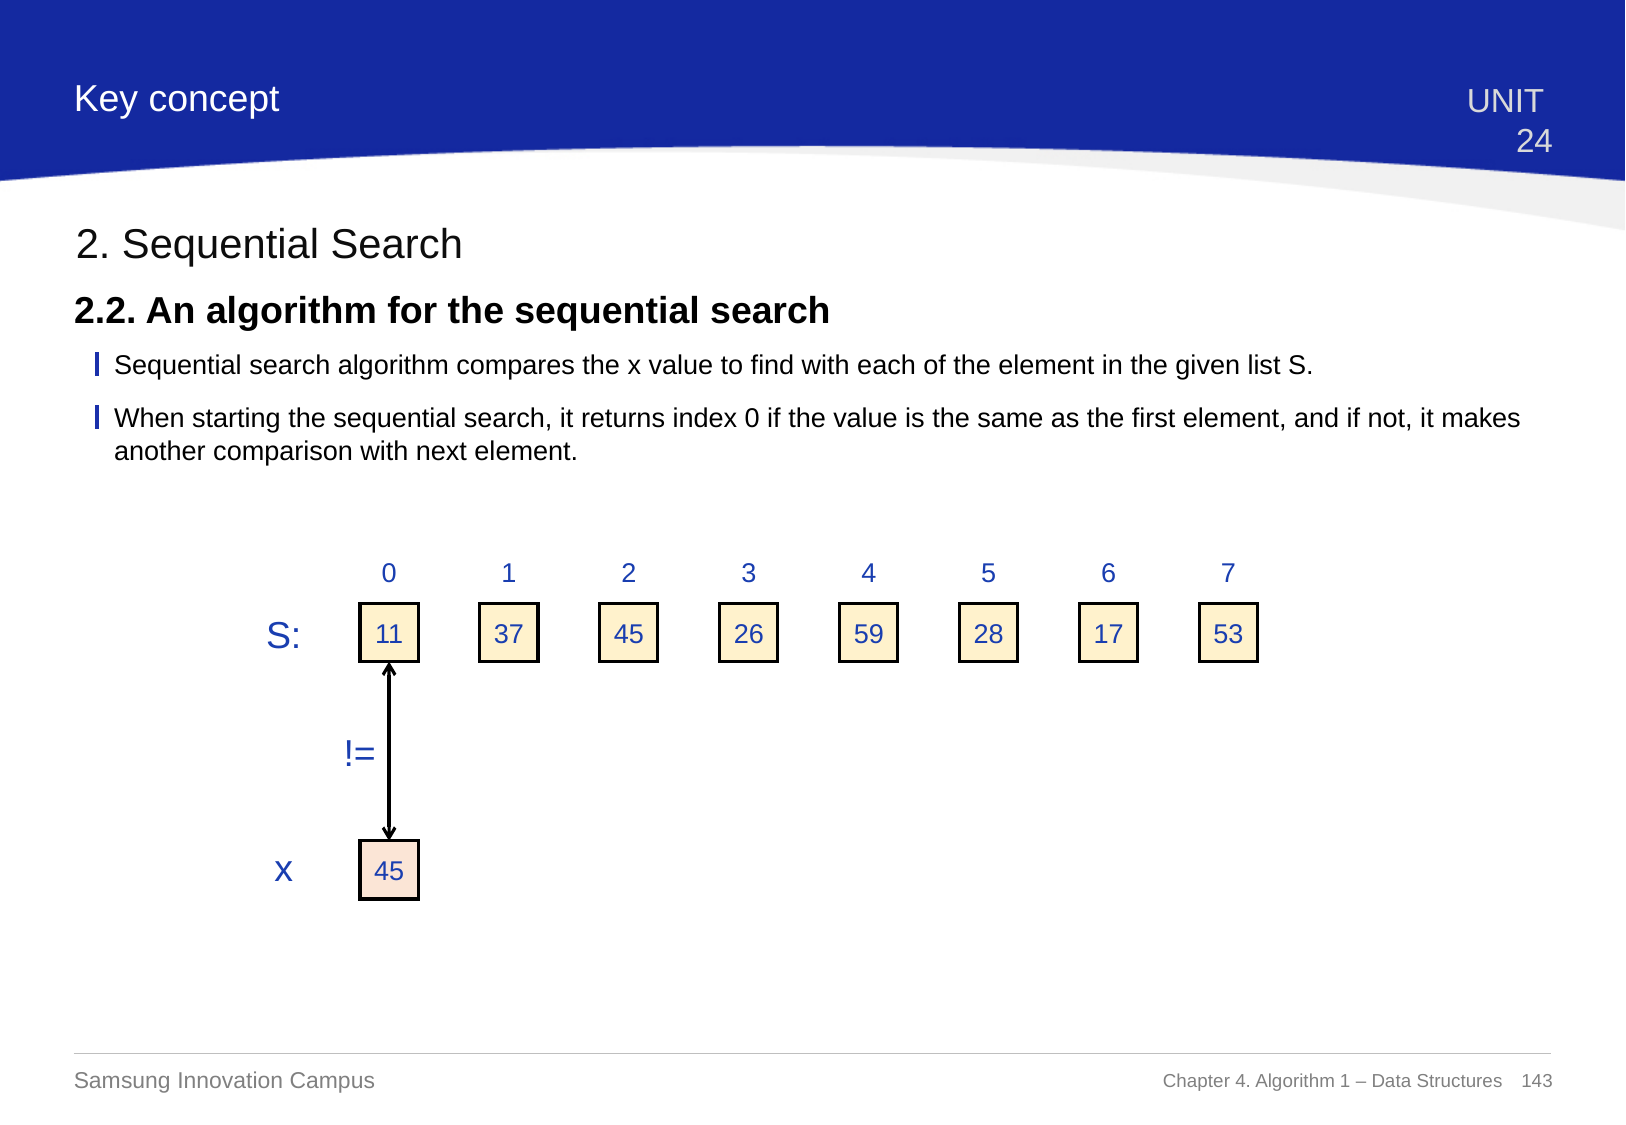

Key concept
UNIT  24
2. Sequential Search
2.2. An algorithm for the sequential search
Sequential search algorithm compares the x value to find with each of the element in the given list S.
When starting the sequential search, it returns index 0 if the value is the same as the first element, and if not, it makes another comparison with next element.
0
1
2
3
4
5
6
7
S:
11
37
45
26
59
28
17
53
!=
x
45